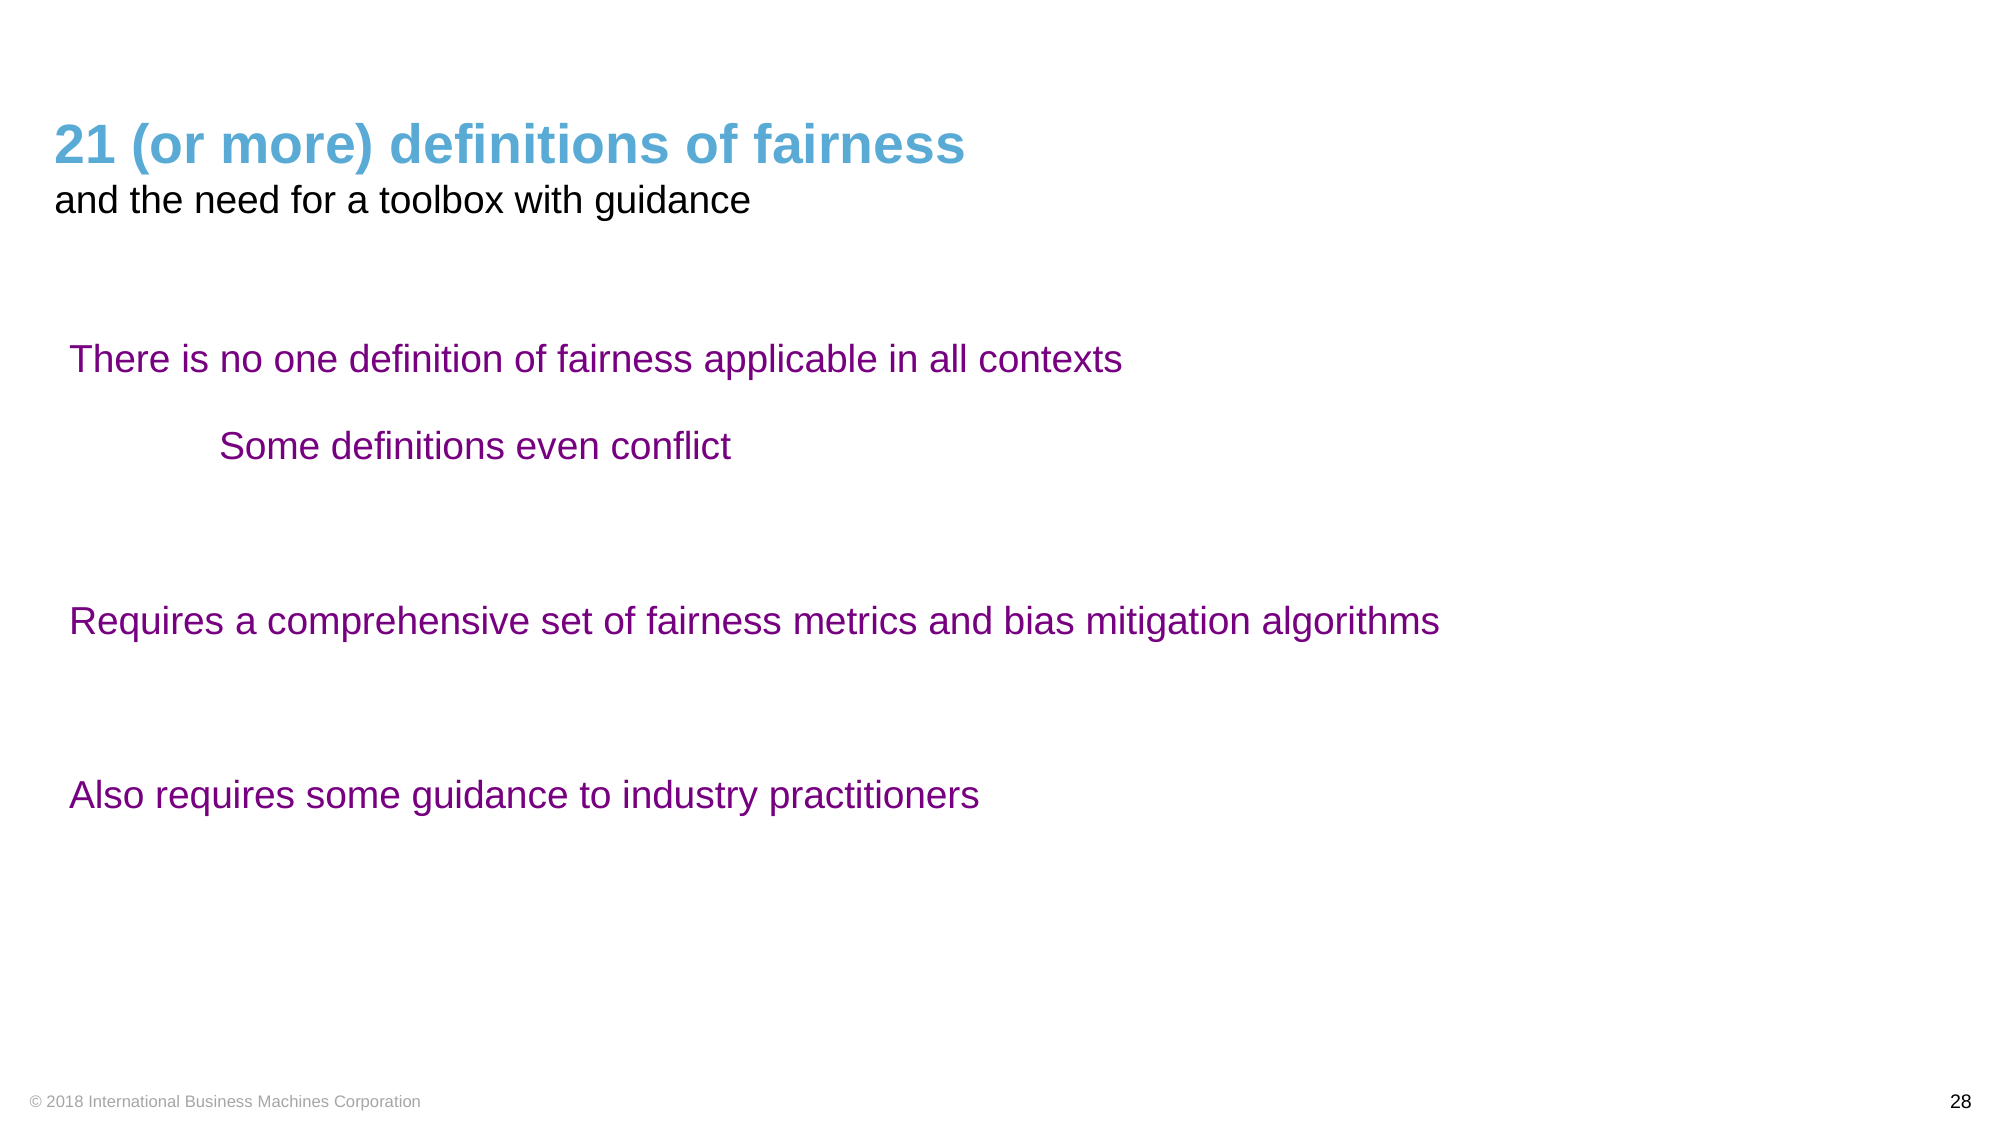

# 21 (or more) definitions of fairness and the need for a toolbox with guidance
There is no one definition of fairness applicable in all contexts
	Some definitions even conflict

Requires a comprehensive set of fairness metrics and bias mitigation algorithms

Also requires some guidance to industry practitioners